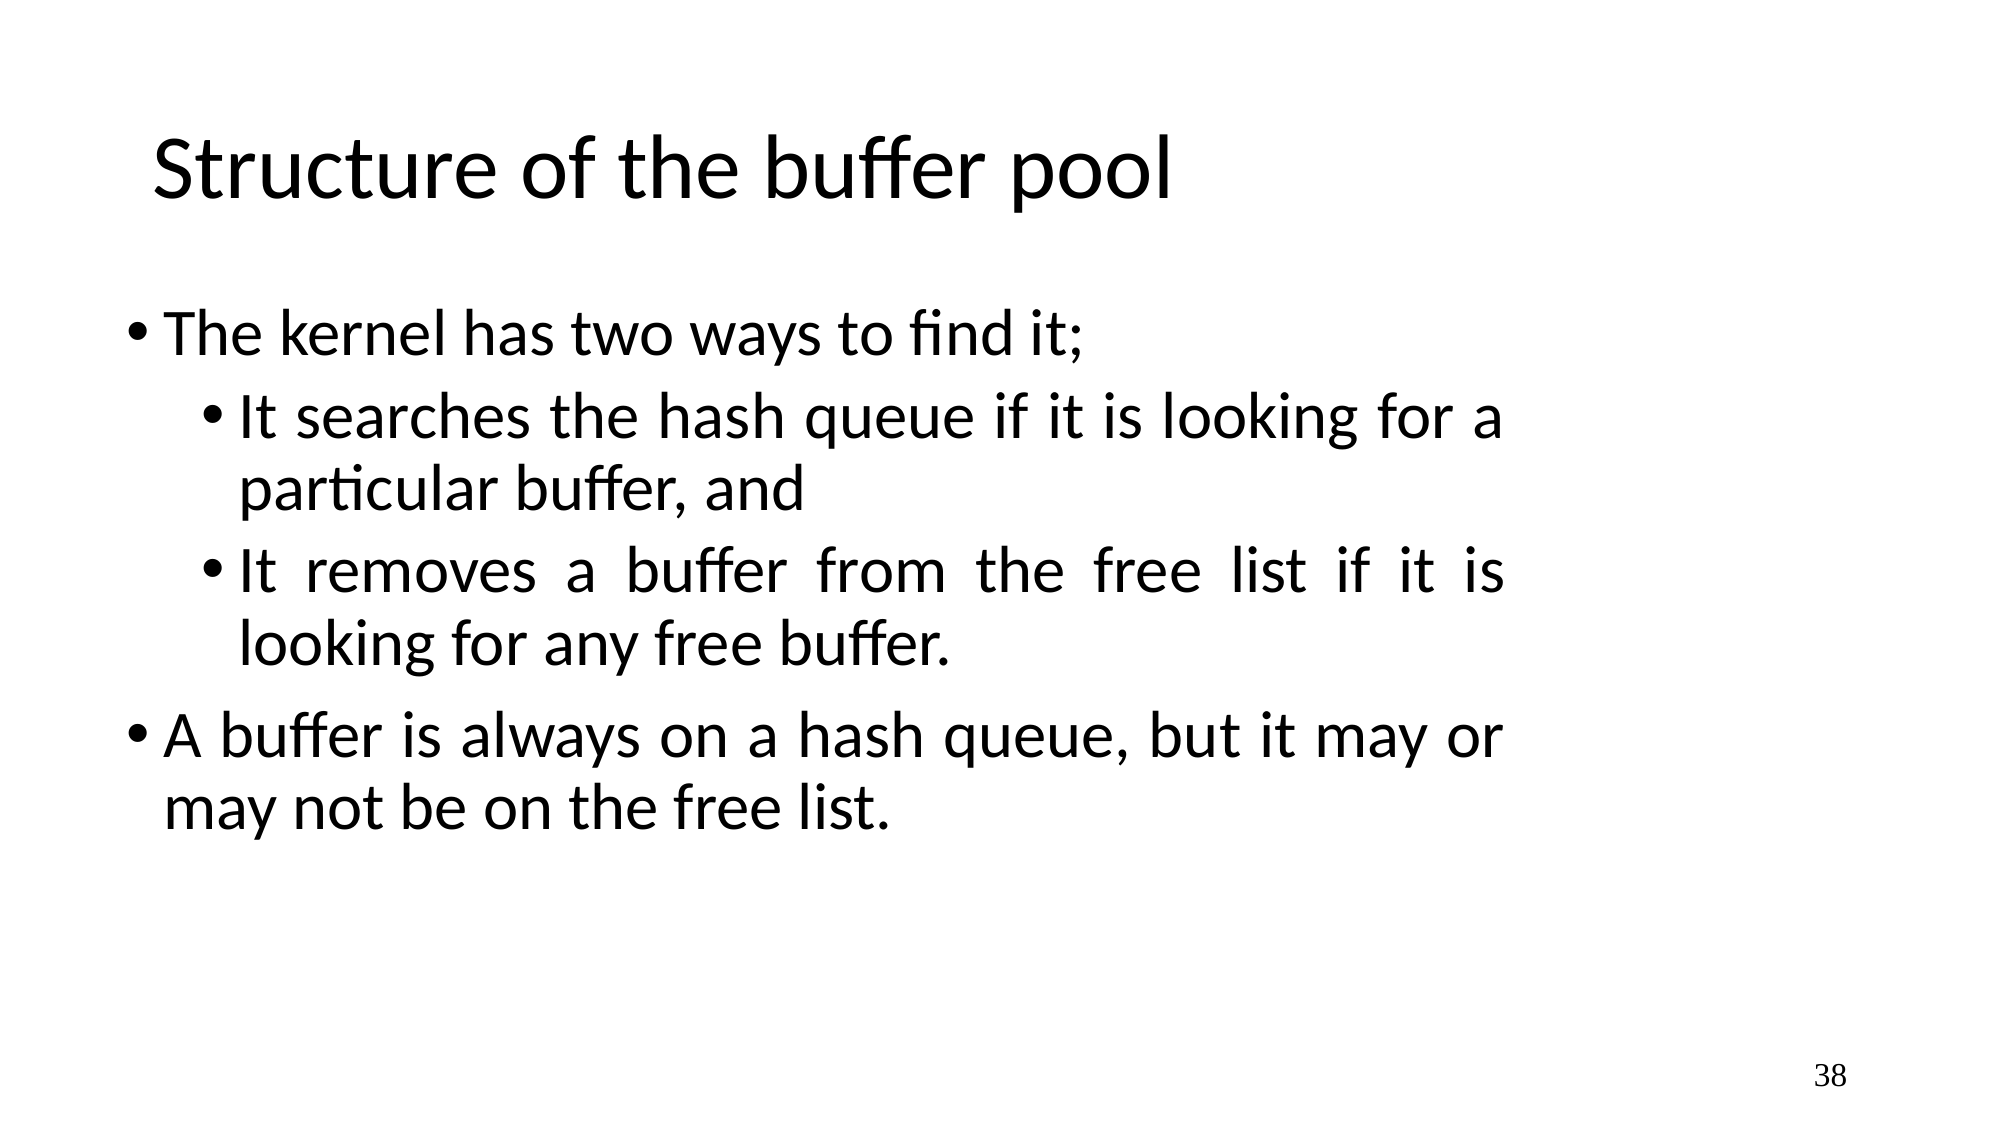

# Structure of the buffer pool
The kernel has two ways to find it;
It searches the hash queue if it is looking for a particular buffer, and
It removes a buffer from the free list if it is looking for any free buffer.
A buffer is always on a hash queue, but it may or may not be on the free list.

38